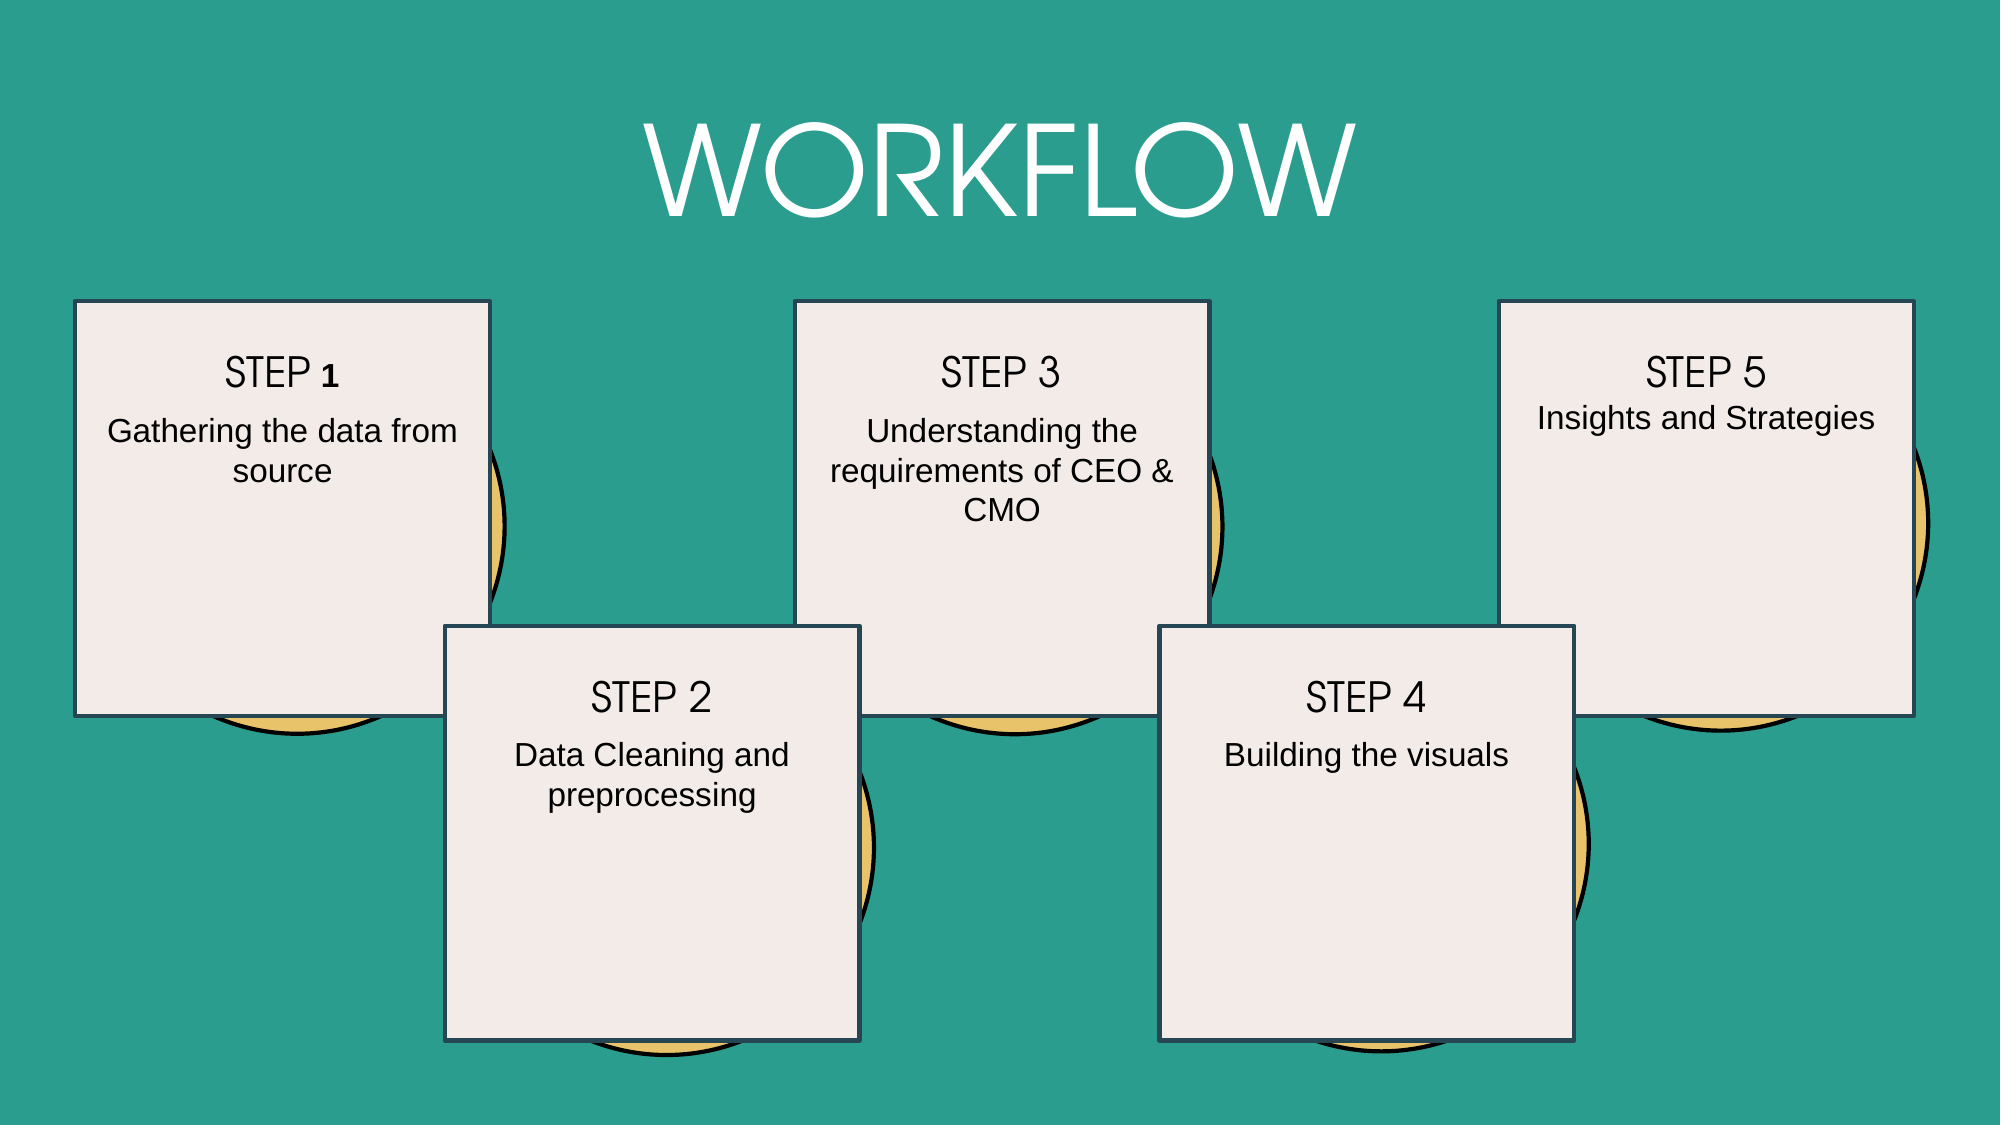

# WORKFLOW
STEP 1
Gathering the data from source
STEP 3
Understanding the requirements of CEO & CMO
STEP 5
Insights and Strategies

STEP 2
Data Cleaning and preprocessing
STEP 4
Building the visuals